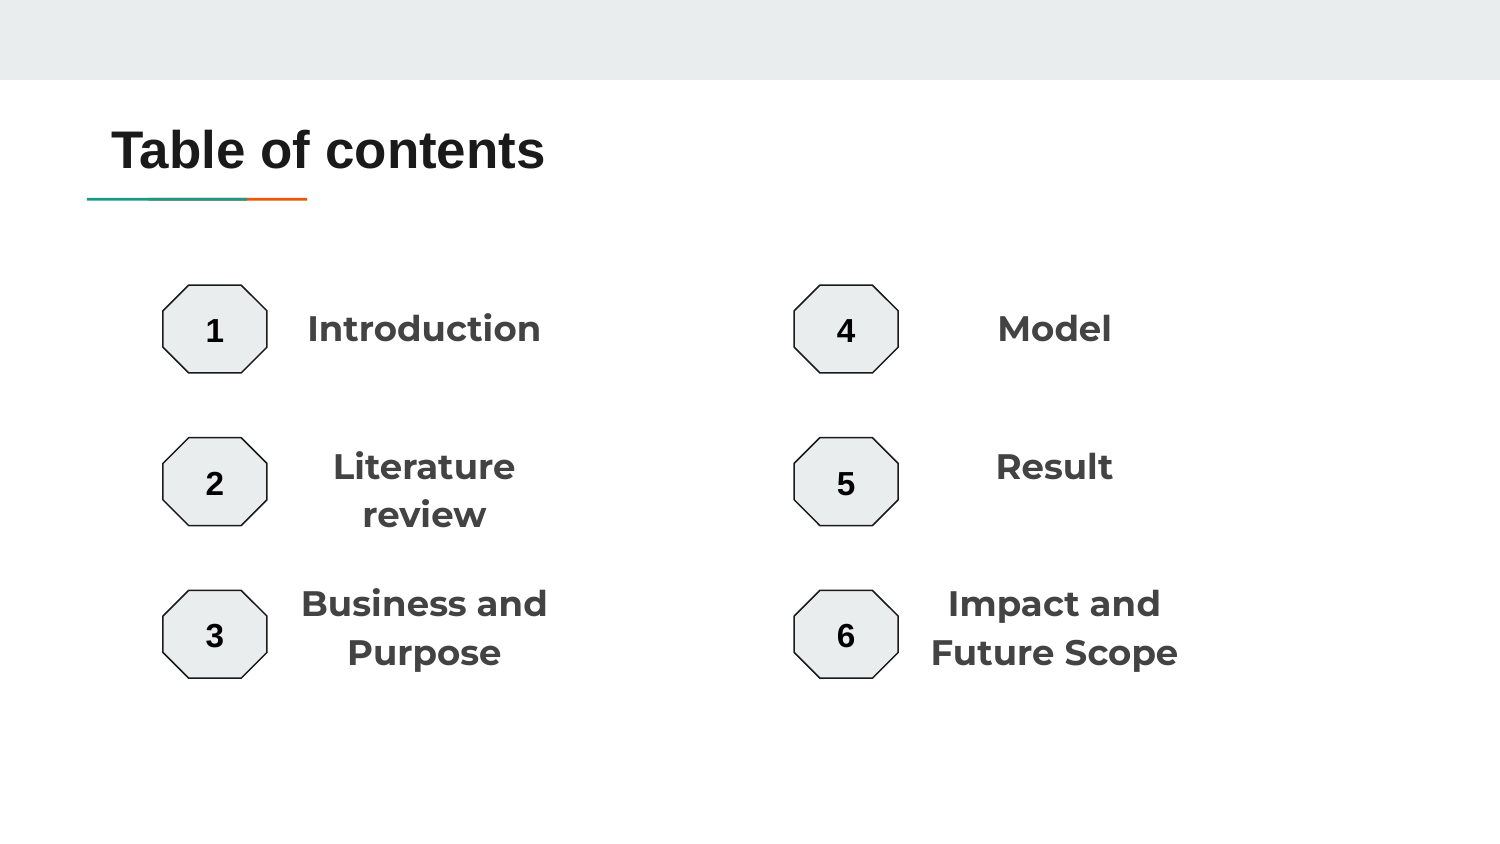

# Table of contents
Introduction
Model
1
4
Literature review
Result
2
5
Impact and Future Scope
Business and Purpose
3
6